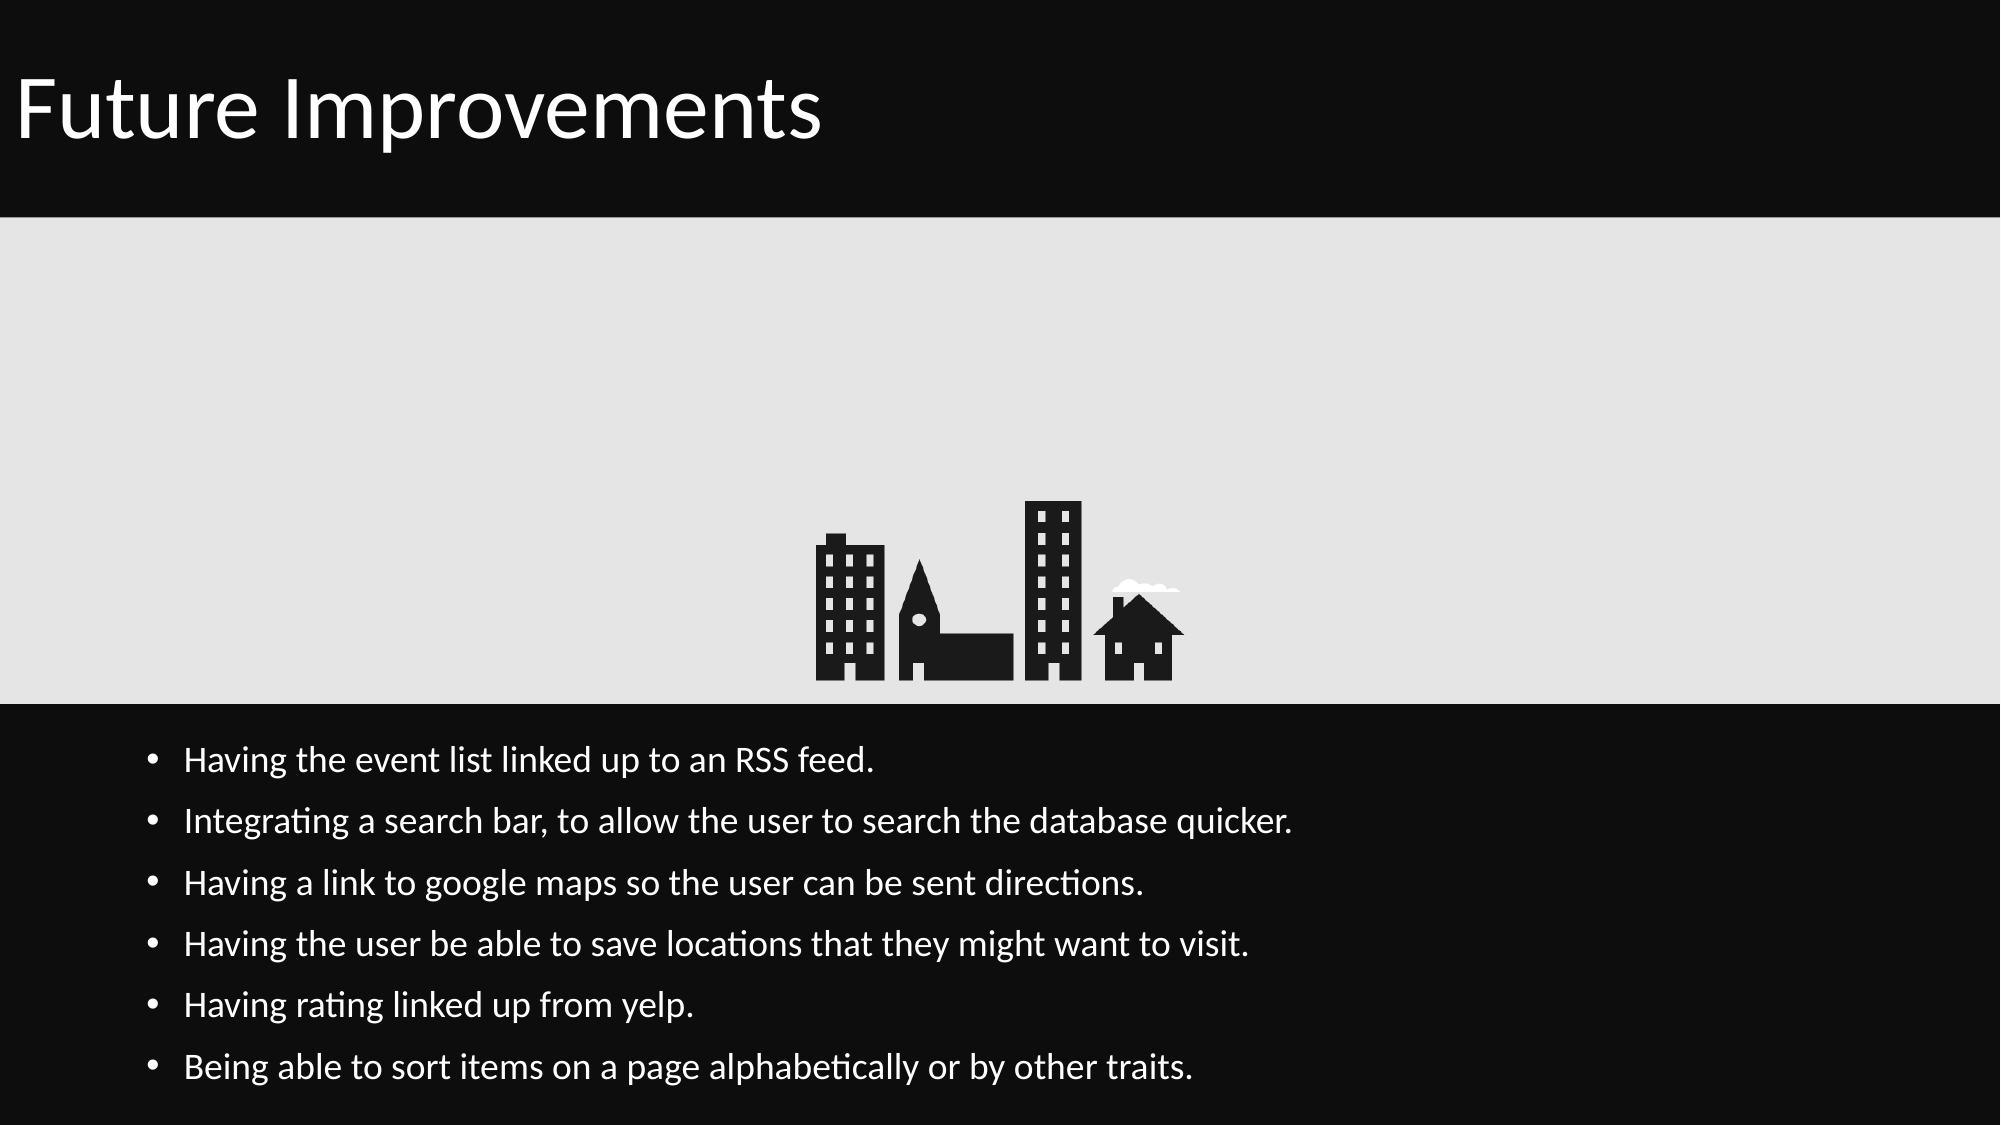

# Future Improvements

Having the event list linked up to an RSS feed.
Integrating a search bar, to allow the user to search the database quicker.
Having a link to google maps so the user can be sent directions.
Having the user be able to save locations that they might want to visit.
Having rating linked up from yelp.
Being able to sort items on a page alphabetically or by other traits.